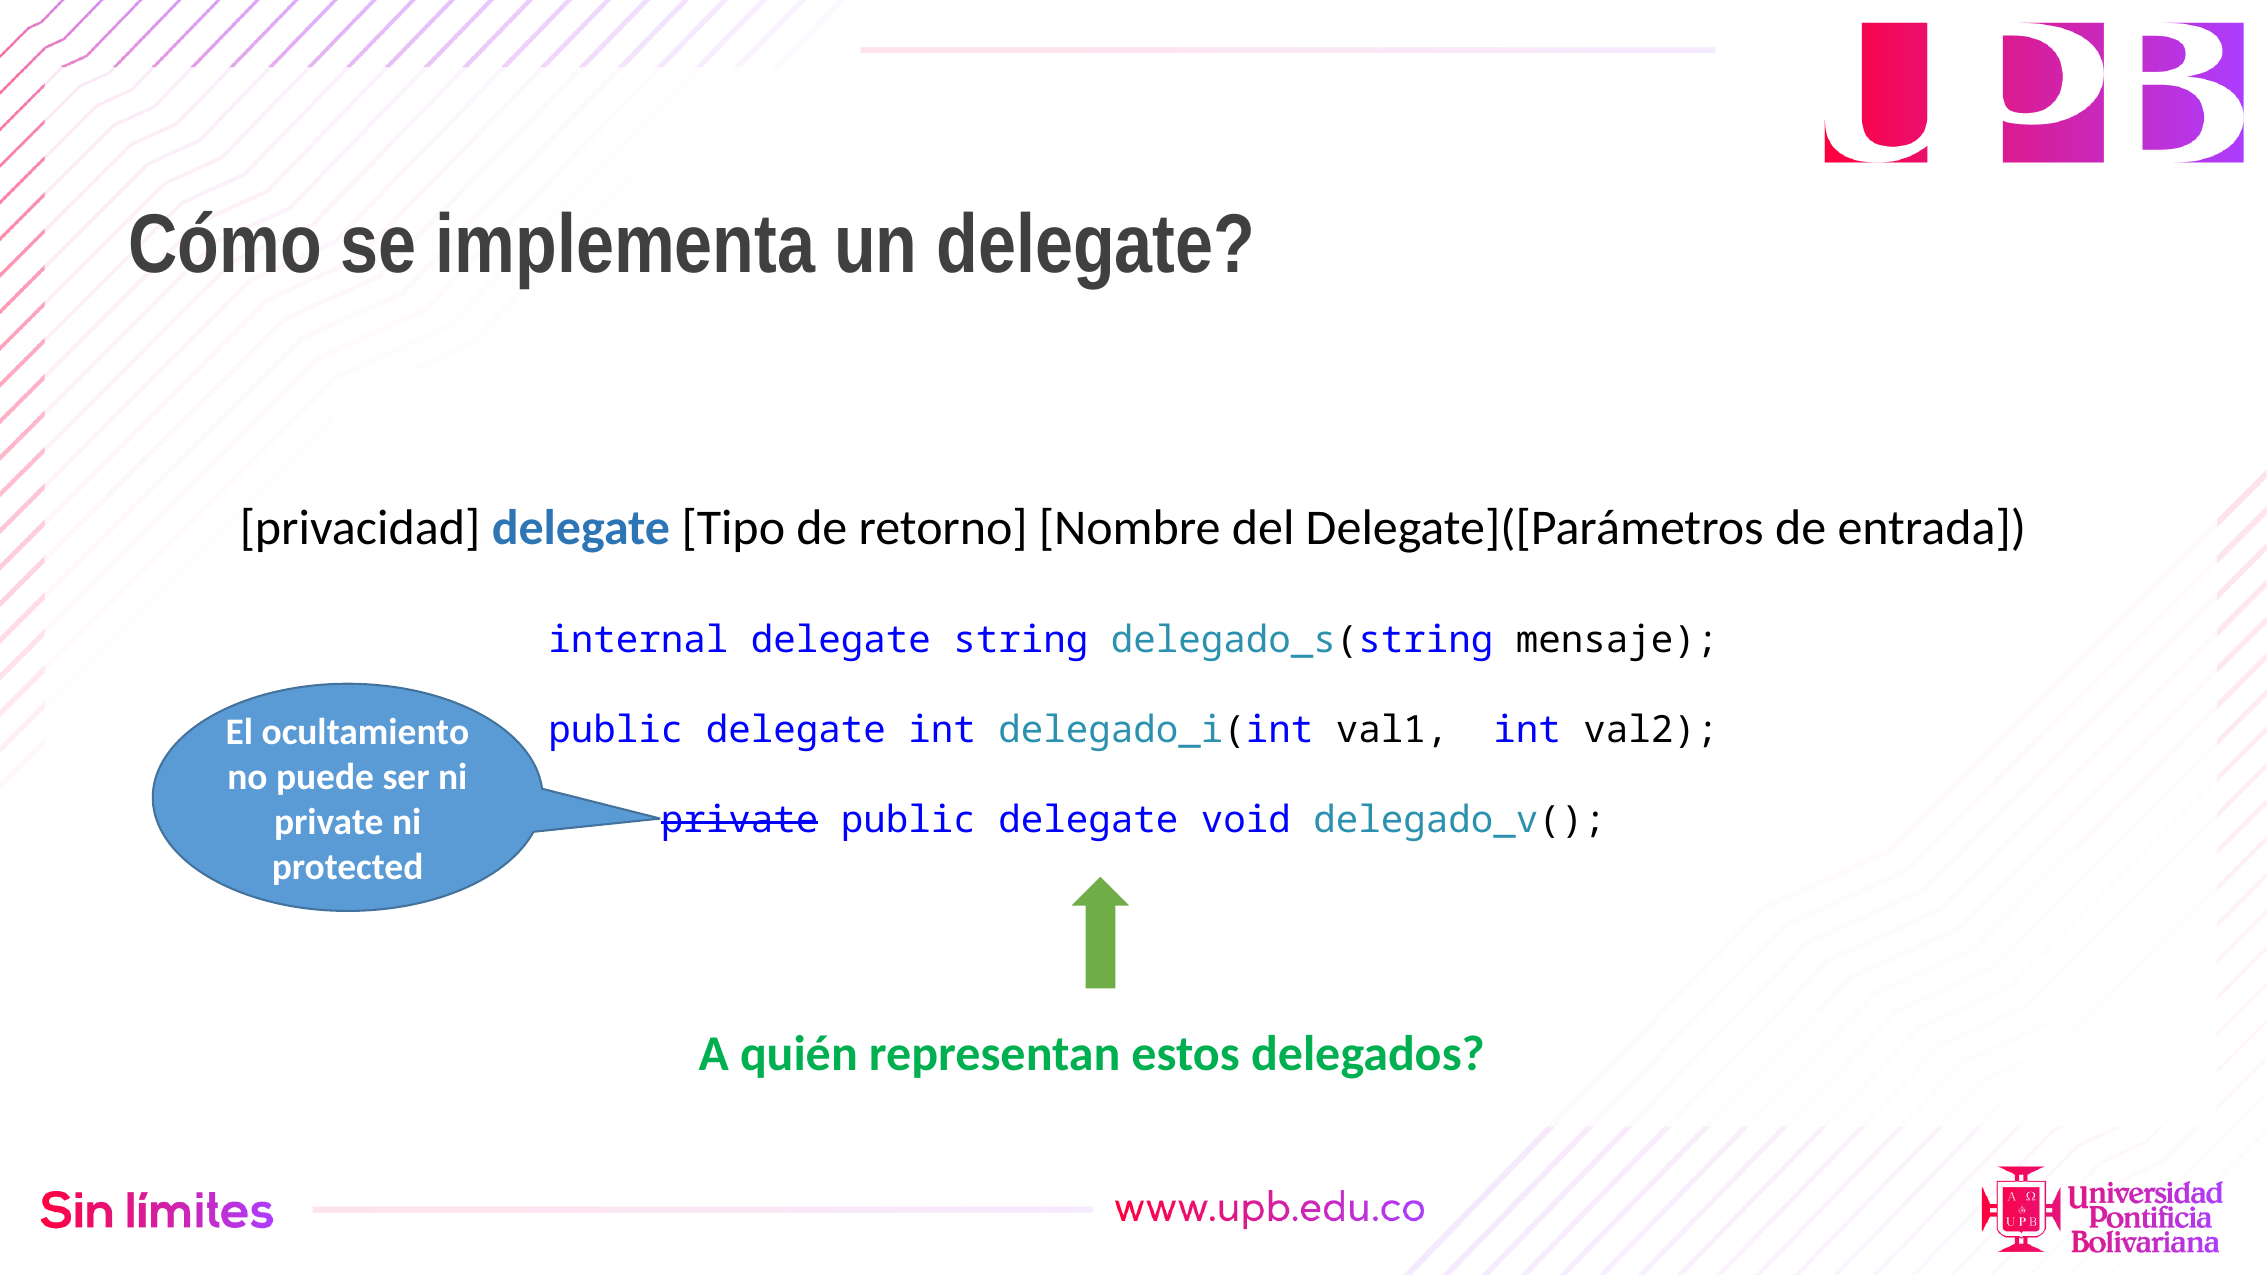

# Cómo se implementa un delegate?
[privacidad] delegate [Tipo de retorno] [Nombre del Delegate]([Parámetros de entrada])

internal delegate string delegado_s(string mensaje);

public delegate int delegado_i(int val1,  int val2);

private public delegate void delegado_v();
El ocultamiento no puede ser ni private ni protected

A quién representan estos delegados?